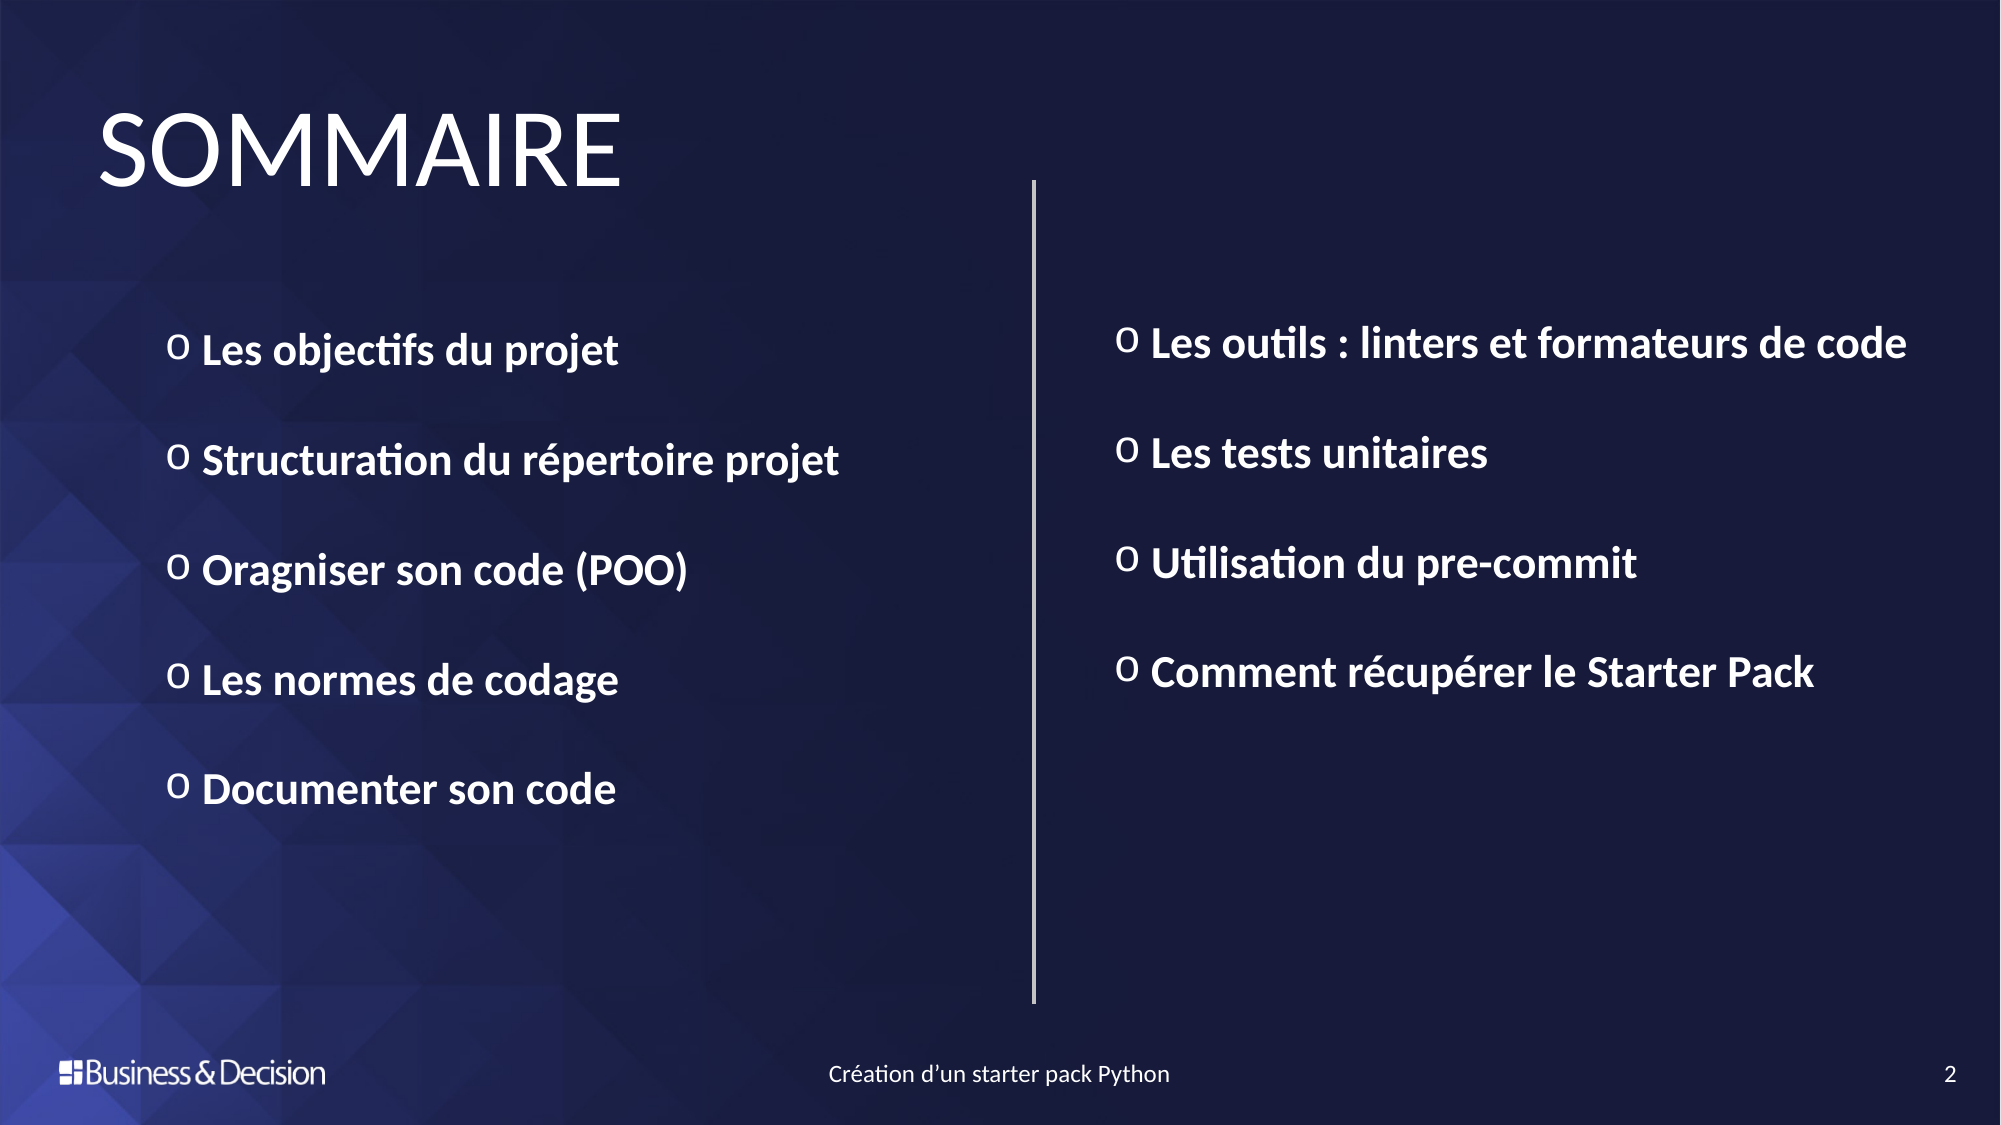

# Sommaire

Les objectifs du projet

Structuration du répertoire projet

Oragniser son code (POO)

Les normes de codage

Documenter son code

Les outils : linters et formateurs de code

Les tests unitaires

Utilisation du pre-commit

Comment récupérer le Starter Pack

Création d’un starter pack Python
2